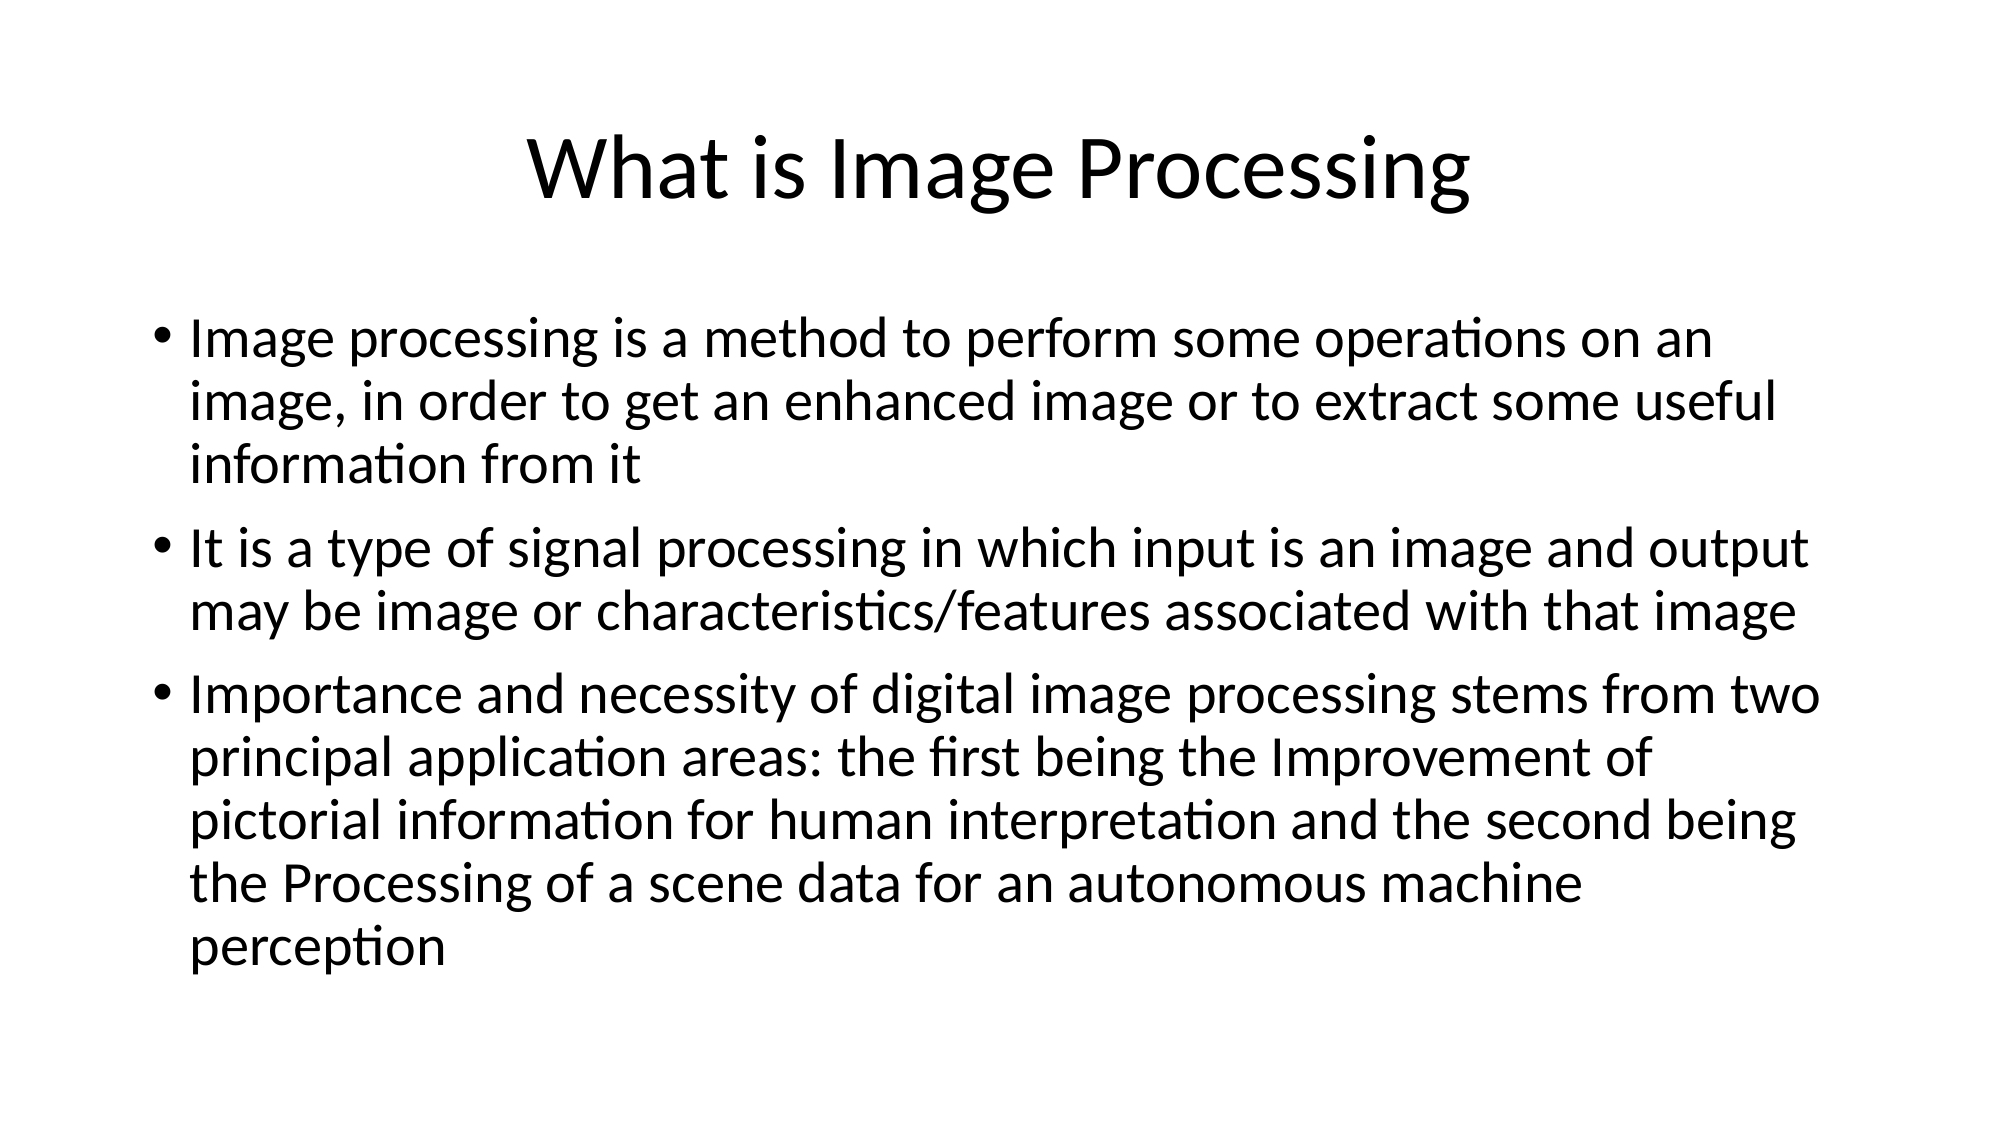

# What is Image Processing
Image processing is a method to perform some operations on an image, in order to get an enhanced image or to extract some useful information from it
It is a type of signal processing in which input is an image and output may be image or characteristics/features associated with that image
Importance and necessity of digital image processing stems from two principal application areas: the first being the Improvement of pictorial information for human interpretation and the second being the Processing of a scene data for an autonomous machine perception